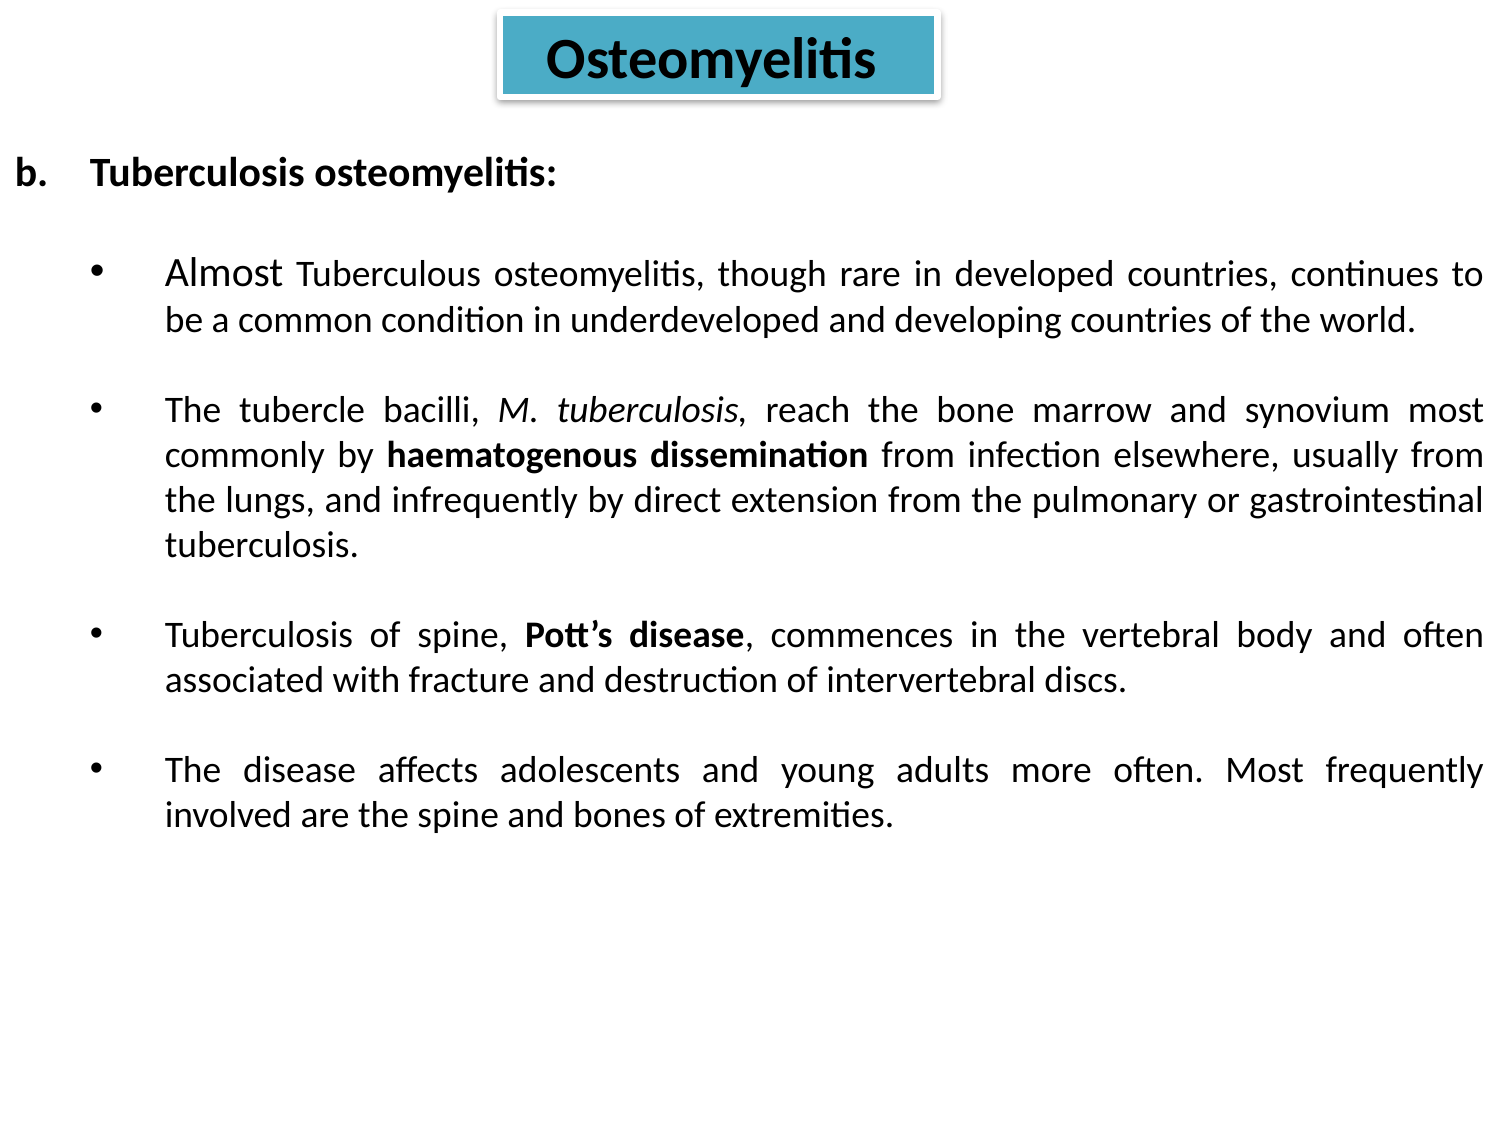

Osteomyelitis
Tuberculosis osteomyelitis:

Almost Tuberculous osteomyelitis, though rare in developed countries, continues to be a common condition in underdeveloped and developing countries of the world.

The tubercle bacilli, M. tuberculosis, reach the bone marrow and synovium most commonly by haematogenous dissemination from infection elsewhere, usually from the lungs, and infrequently by direct extension from the pulmonary or gastrointestinal tuberculosis.

Tuberculosis of spine, Pott’s disease, commences in the vertebral body and often associated with fracture and destruction of intervertebral discs.

The disease affects adolescents and young adults more often. Most frequently involved are the spine and bones of extremities.